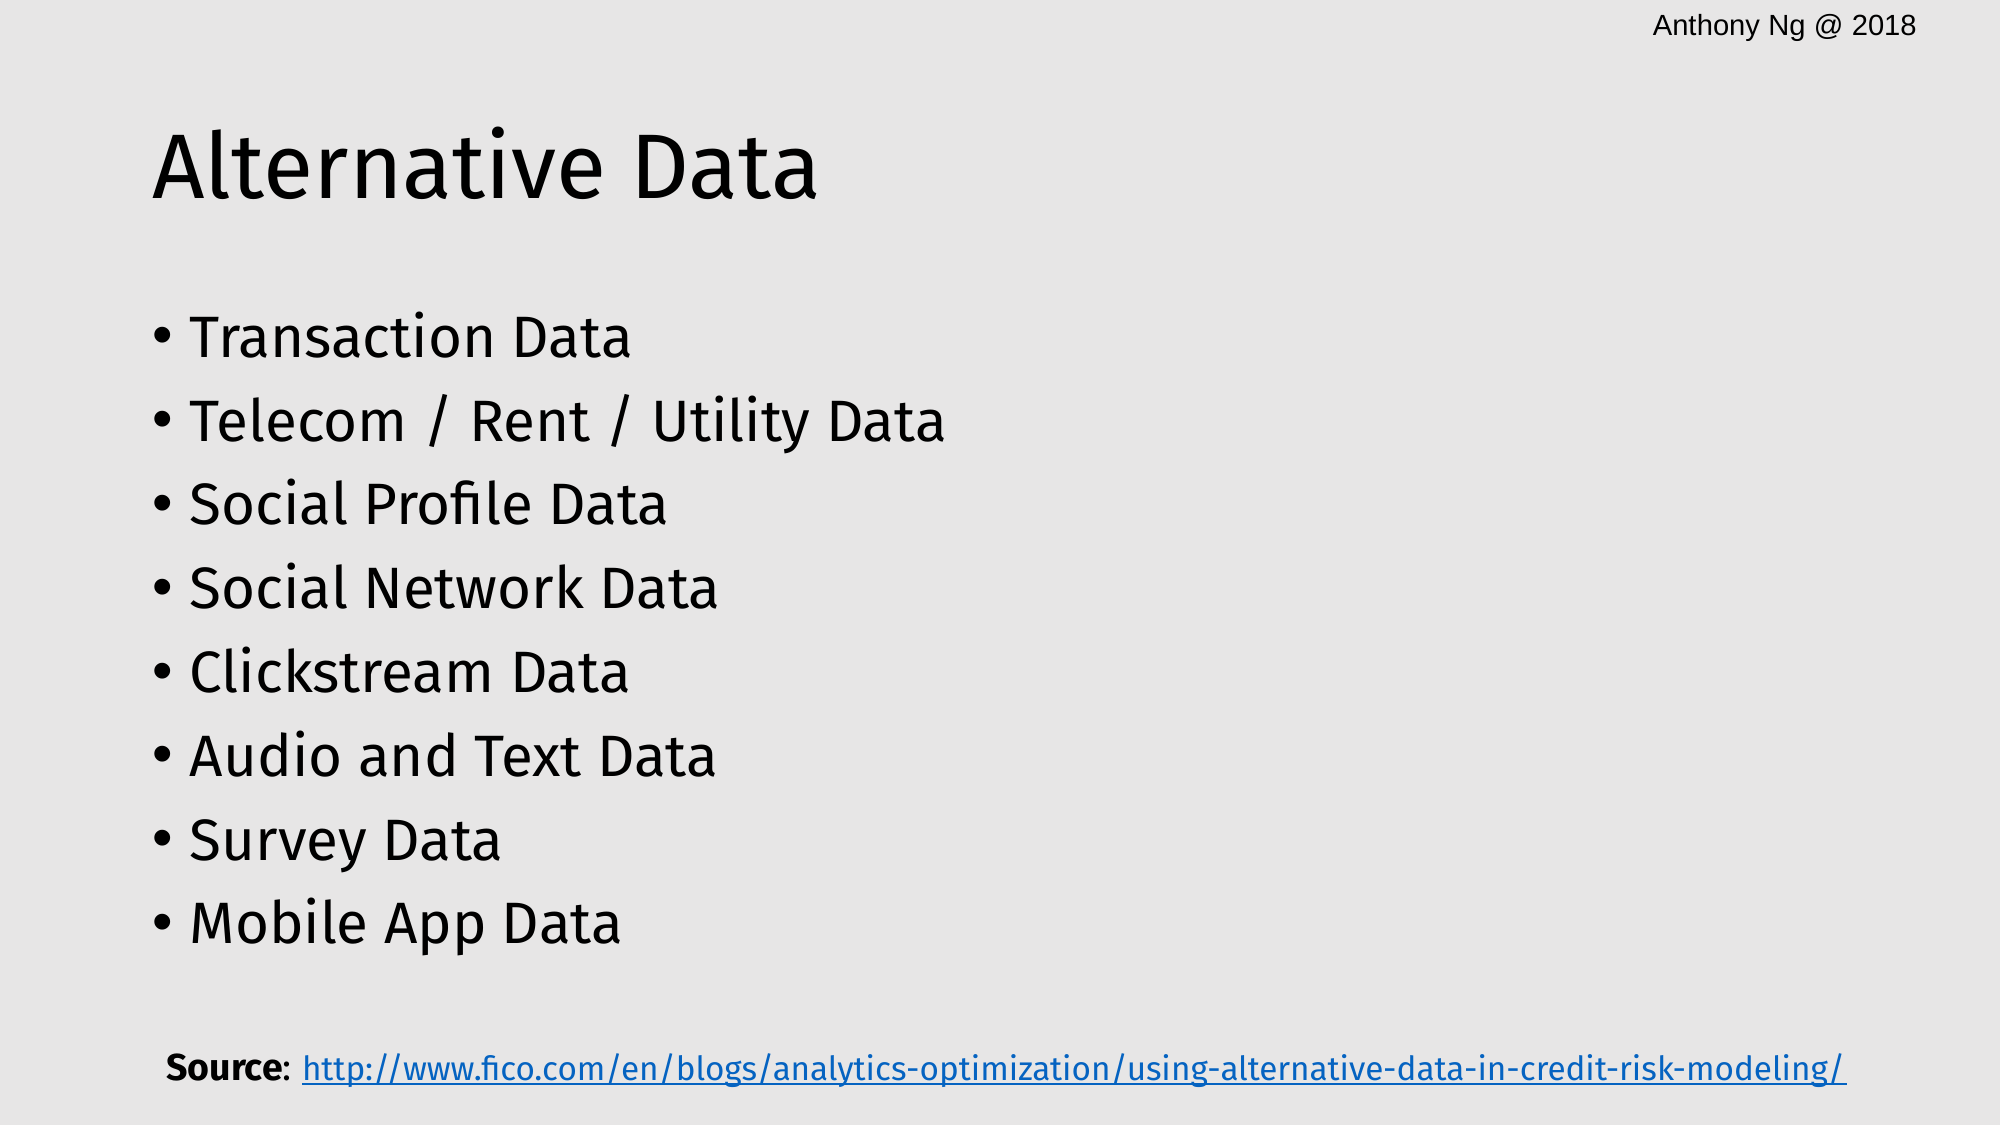

# Alternative Data
Transaction Data
Telecom / Rent / Utility Data
Social Profile Data
Social Network Data
Clickstream Data
Audio and Text Data
Survey Data
Mobile App Data
Source: http://www.fico.com/en/blogs/analytics-optimization/using-alternative-data-in-credit-risk-modeling/